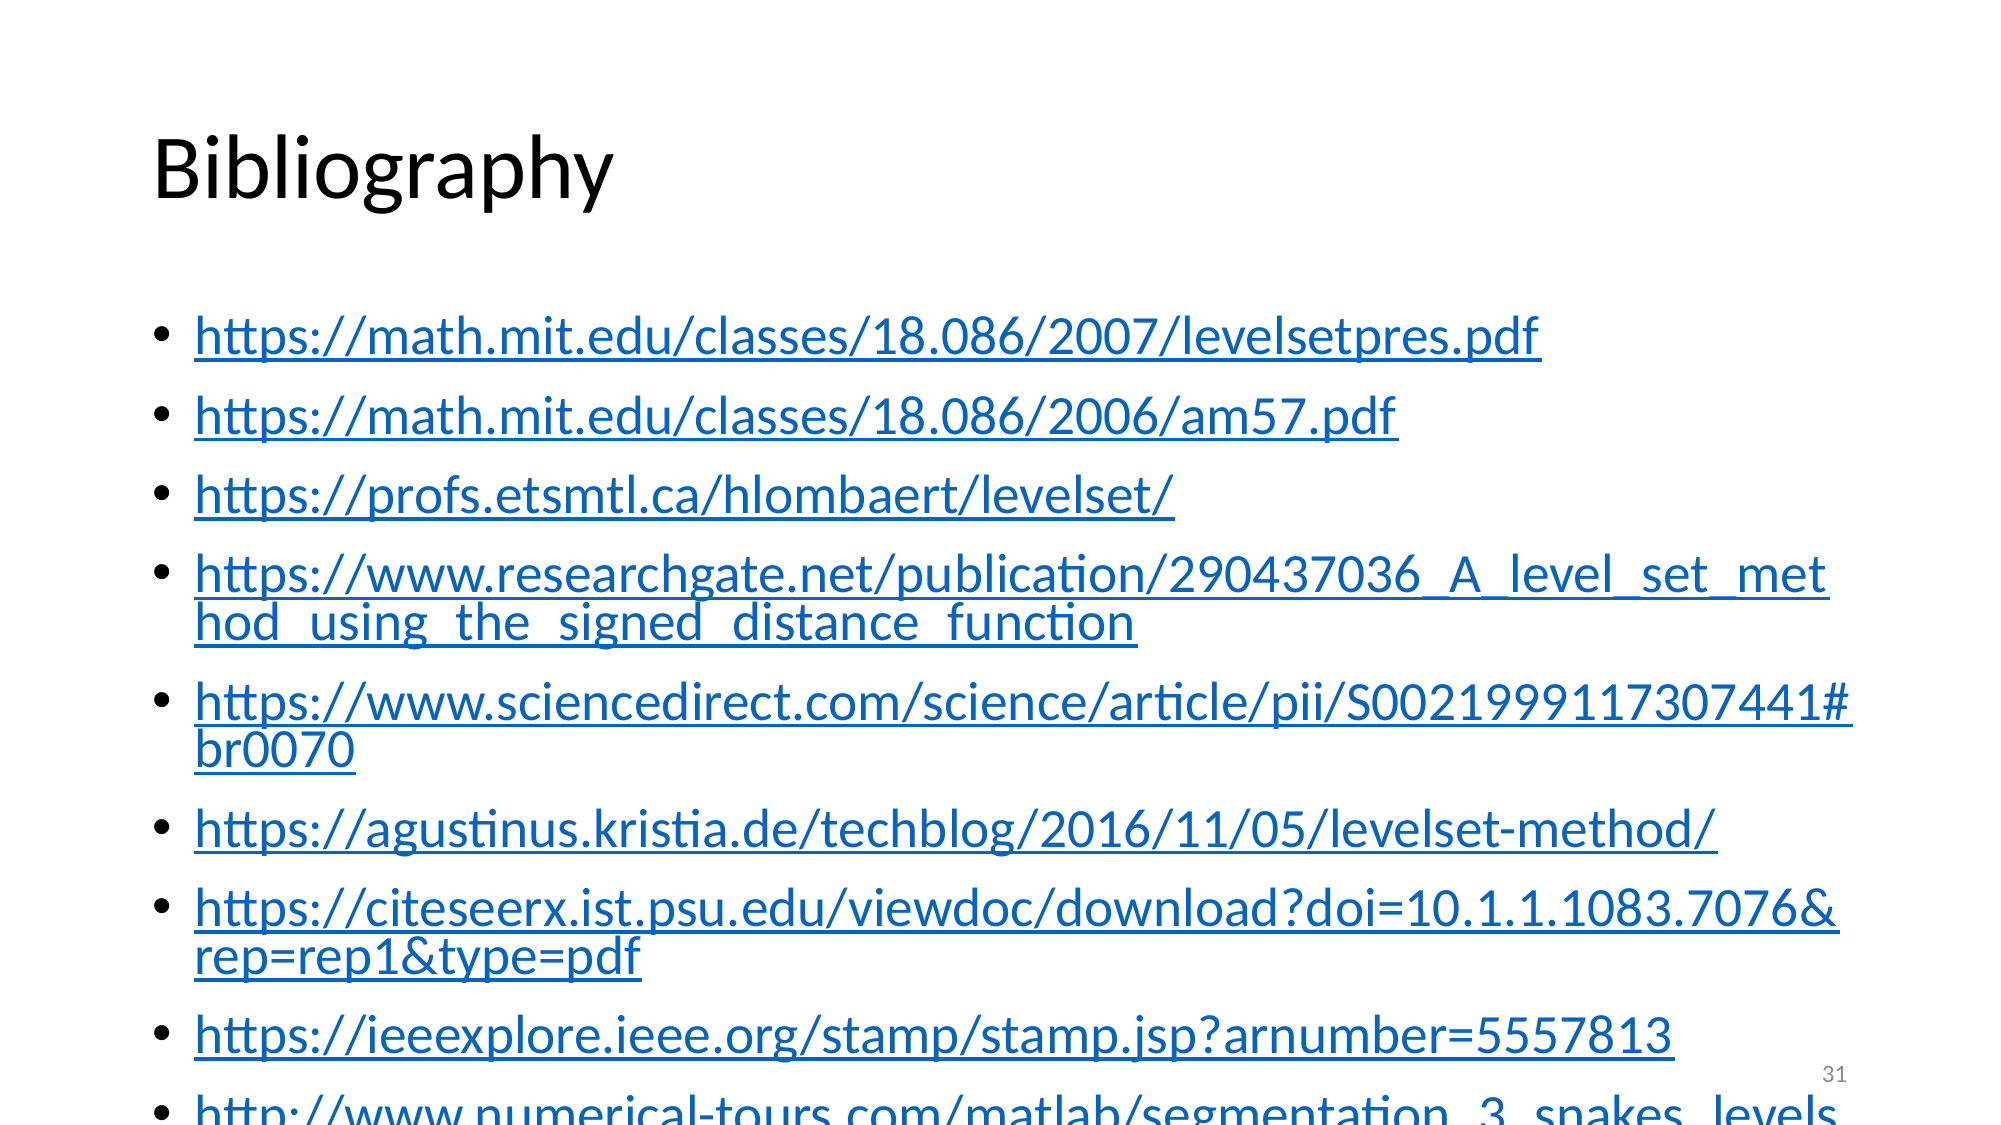

# Bibliography
https://math.mit.edu/classes/18.086/2007/levelsetpres.pdf
https://math.mit.edu/classes/18.086/2006/am57.pdf
https://profs.etsmtl.ca/hlombaert/levelset/
https://www.researchgate.net/publication/290437036_A_level_set_method_using_the_signed_distance_function
https://www.sciencedirect.com/science/article/pii/S0021999117307441#br0070
https://agustinus.kristia.de/techblog/2016/11/05/levelset-method/
https://citeseerx.ist.psu.edu/viewdoc/download?doi=10.1.1.1083.7076&rep=rep1&type=pdf
https://ieeexplore.ieee.org/stamp/stamp.jsp?arnumber=5557813
http://www.numerical-tours.com/matlab/segmentation_3_snakes_levelset/

31